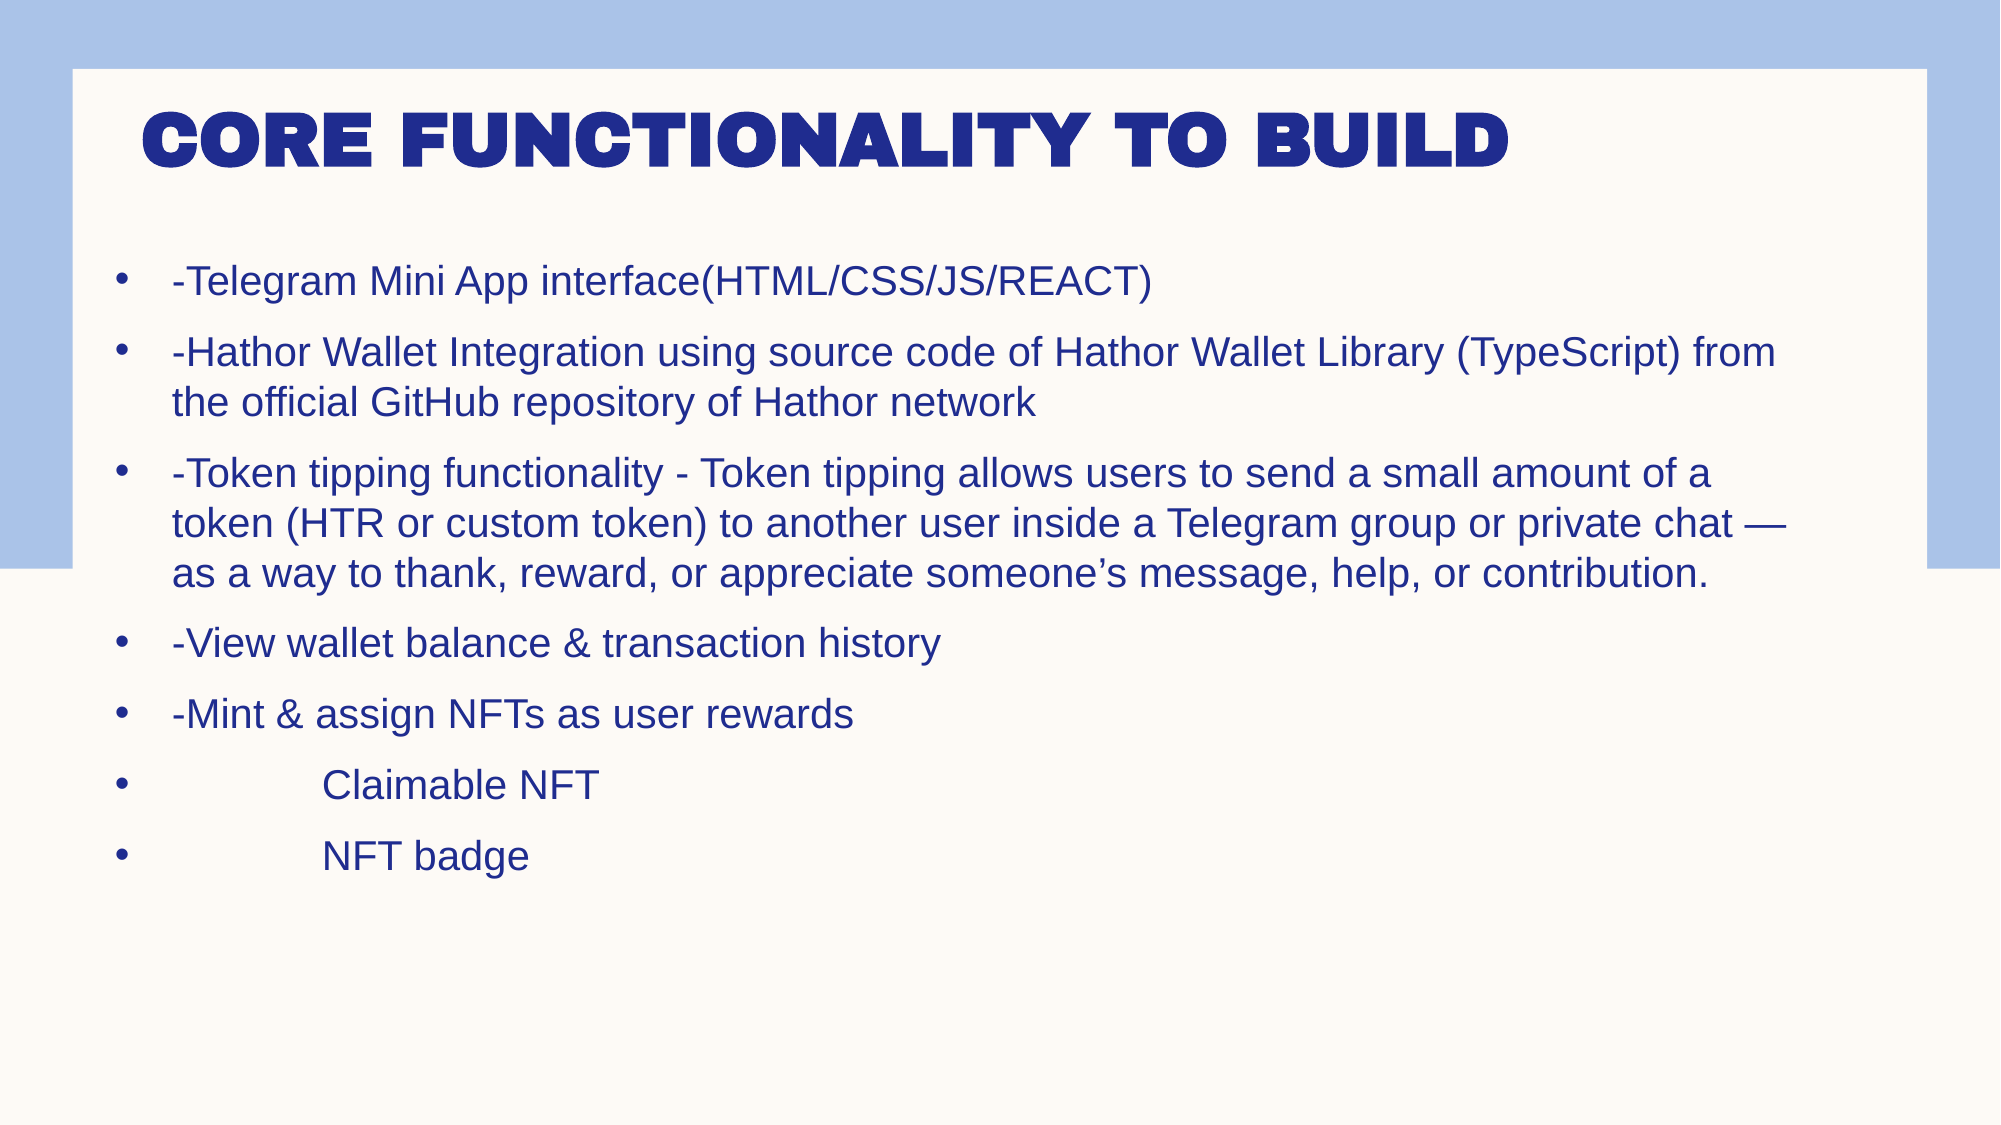

# Core Functionality to build
-Telegram Mini App interface(HTML/CSS/JS/REACT)
-Hathor Wallet Integration using source code of Hathor Wallet Library (TypeScript) from the official GitHub repository of Hathor network
-Token tipping functionality - Token tipping allows users to send a small amount of a token (HTR or custom token) to another user inside a Telegram group or private chat — as a way to thank, reward, or appreciate someone’s message, help, or contribution.
-View wallet balance & transaction history
-Mint & assign NFTs as user rewards
	Claimable NFT
	NFT badge